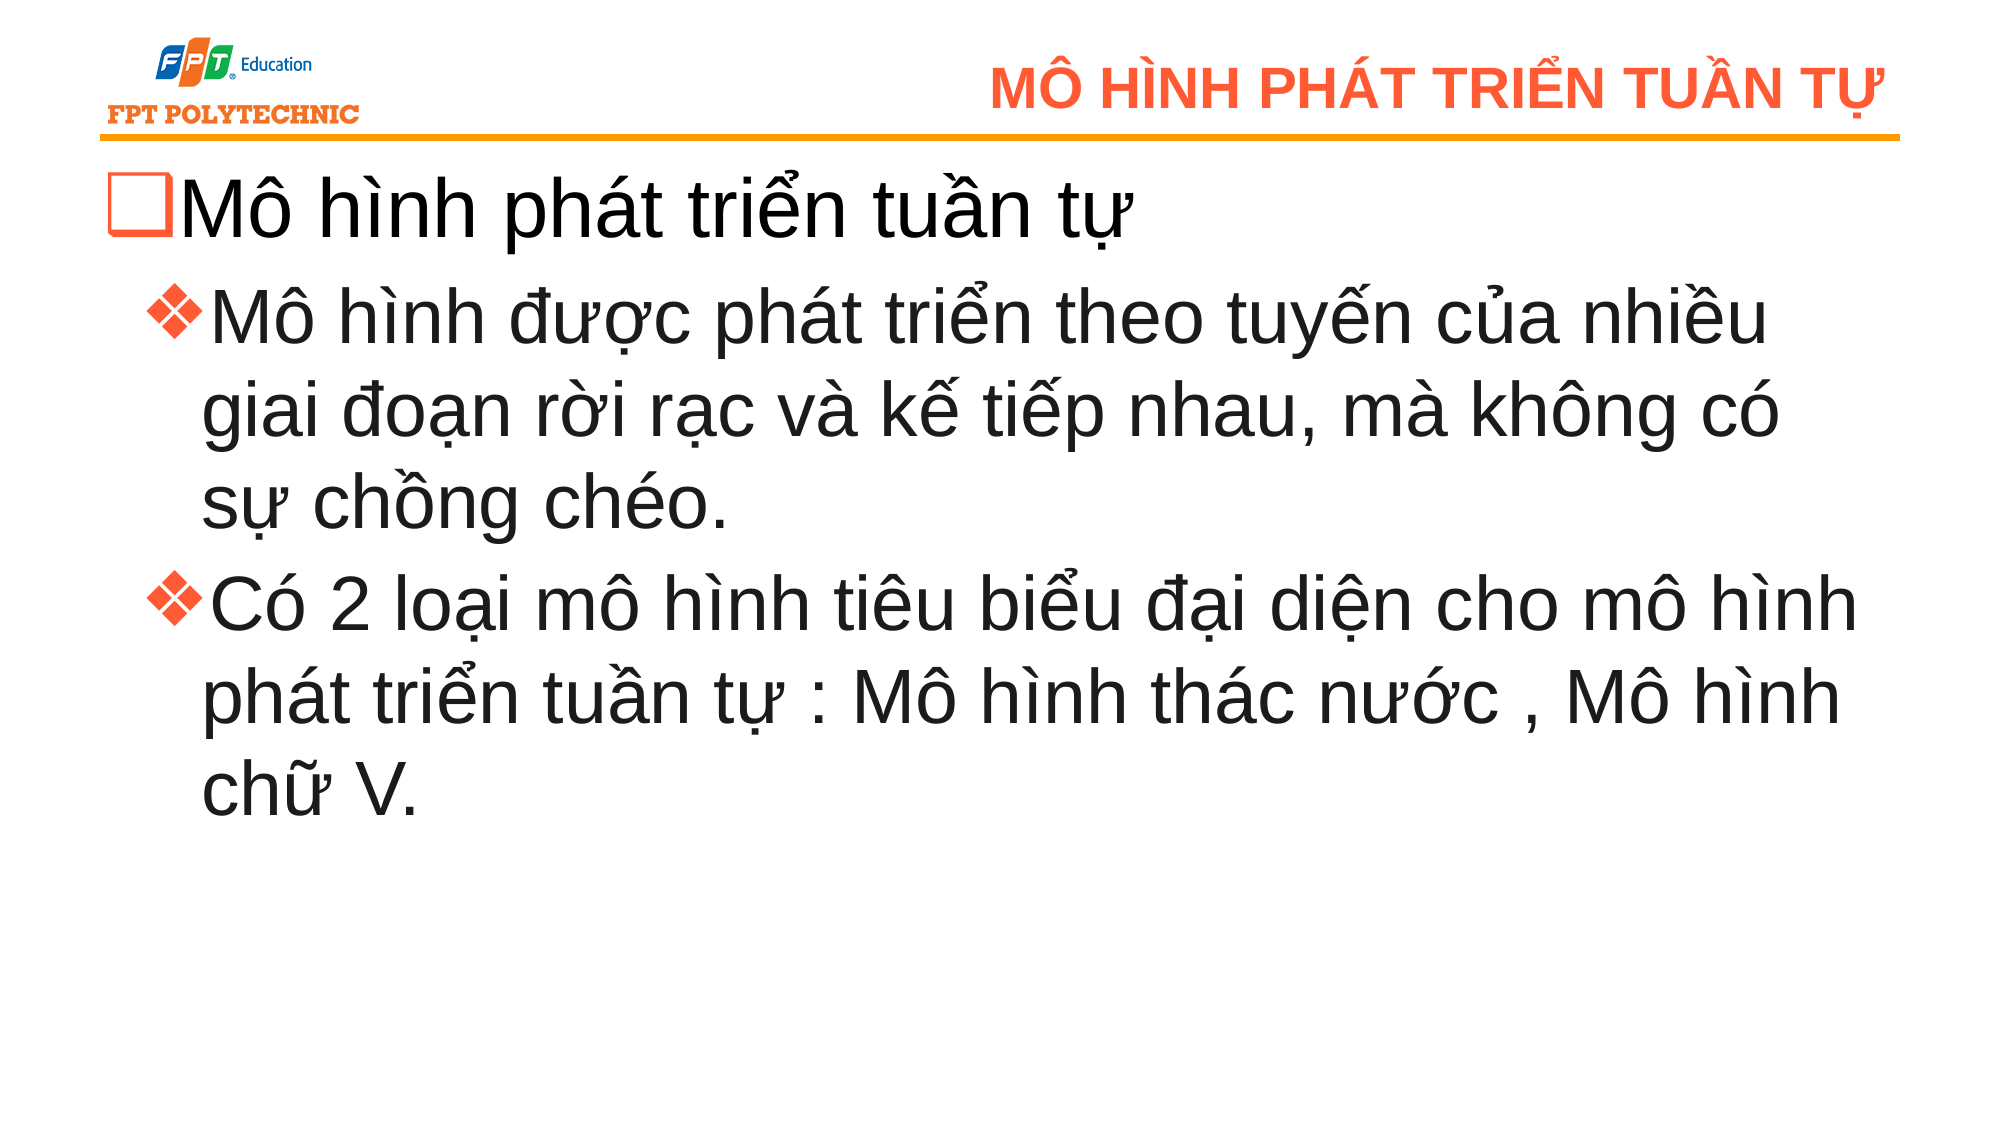

# mô hình phát triển tuần tự
Mô hình phát triển tuần tự
Mô hình được phát triển theo tuyến của nhiều giai đoạn rời rạc và kế tiếp nhau, mà không có sự chồng chéo.
Có 2 loại mô hình tiêu biểu đại diện cho mô hình phát triển tuần tự : Mô hình thác nước , Mô hình chữ V.